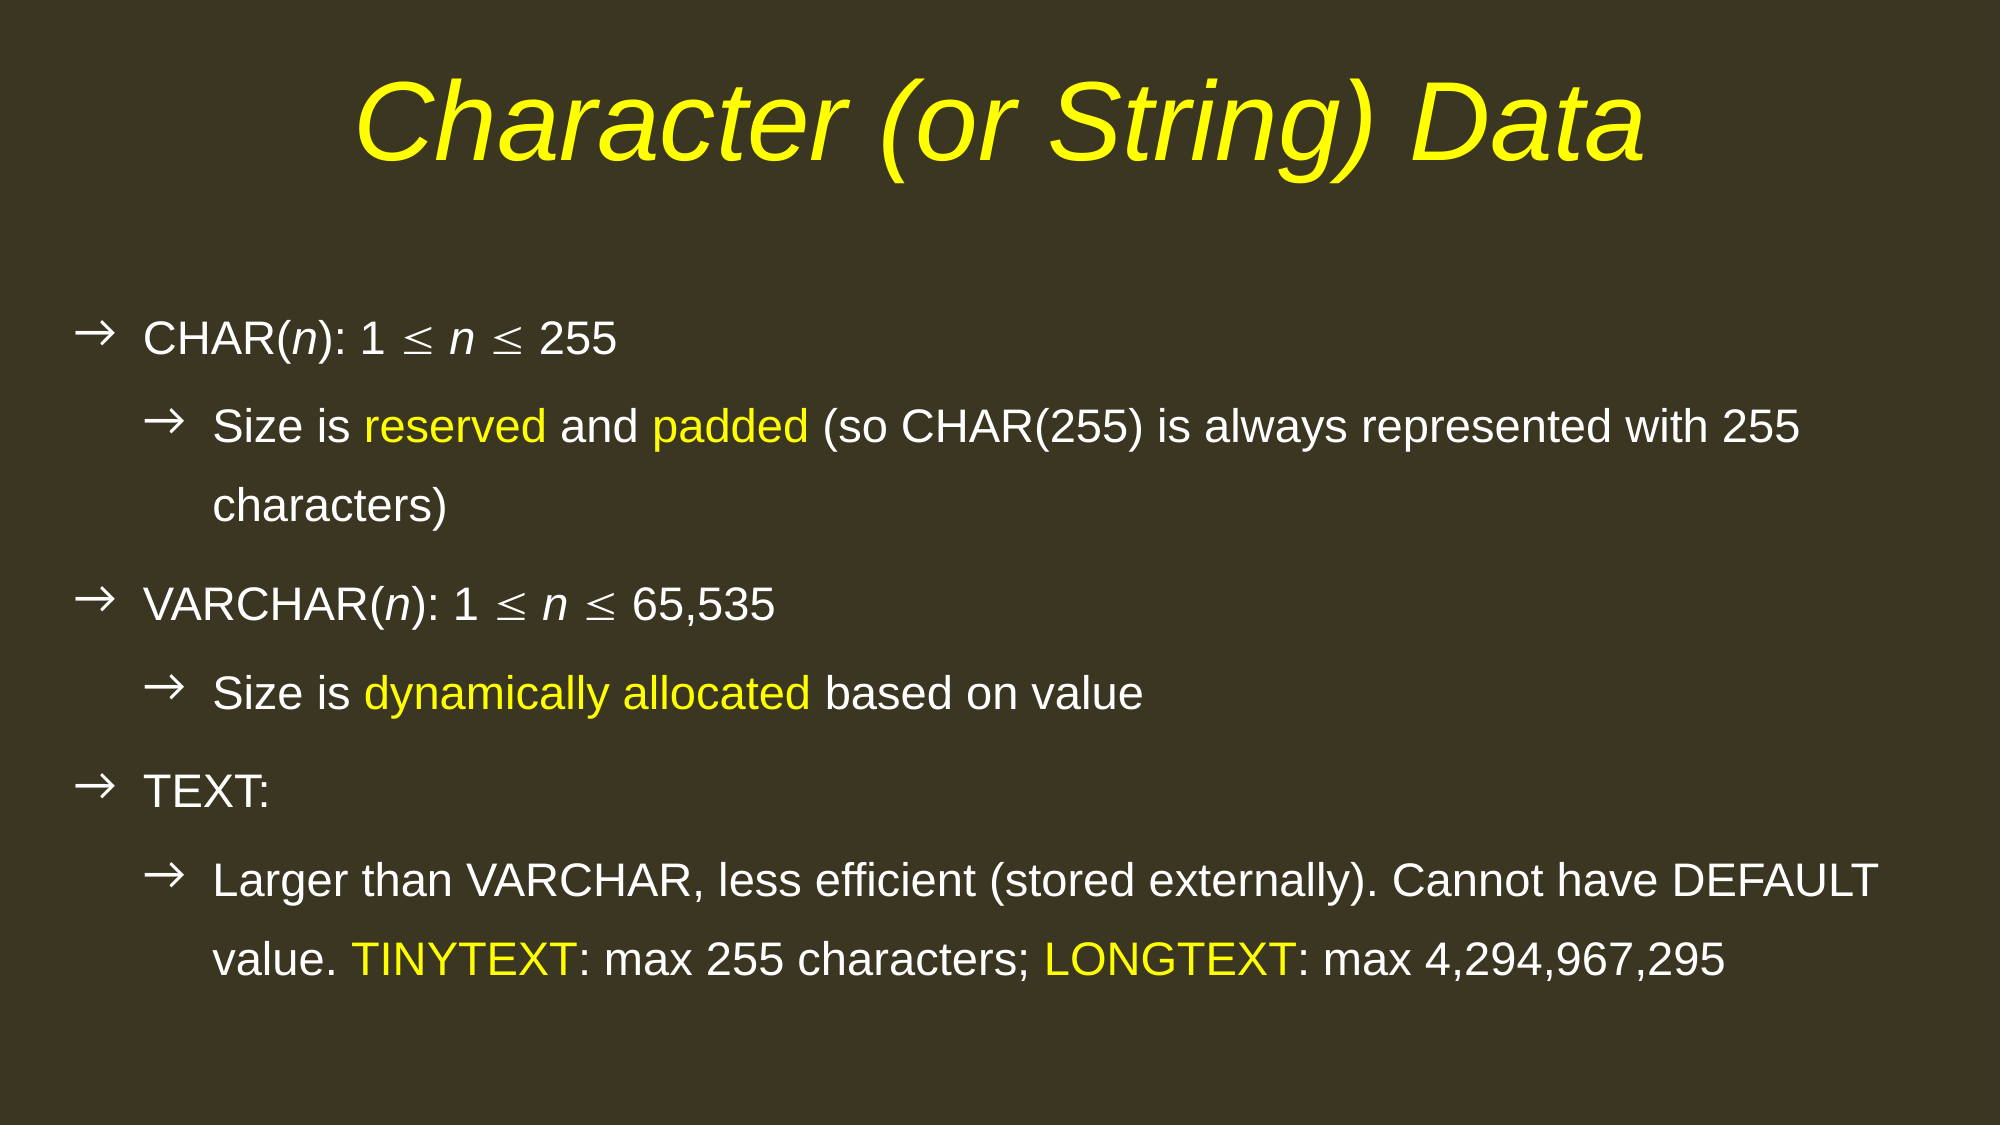

# Character (or String) Data
CHAR(n): 1 ≤ n ≤ 255
Size is reserved and padded (so CHAR(255) is always represented with 255 characters)
VARCHAR(n): 1 ≤ n ≤ 65,535
Size is dynamically allocated based on value
TEXT:
Larger than VARCHAR, less efficient (stored externally). Cannot have DEFAULT value. TINYTEXT: max 255 characters; LONGTEXT: max 4,294,967,295